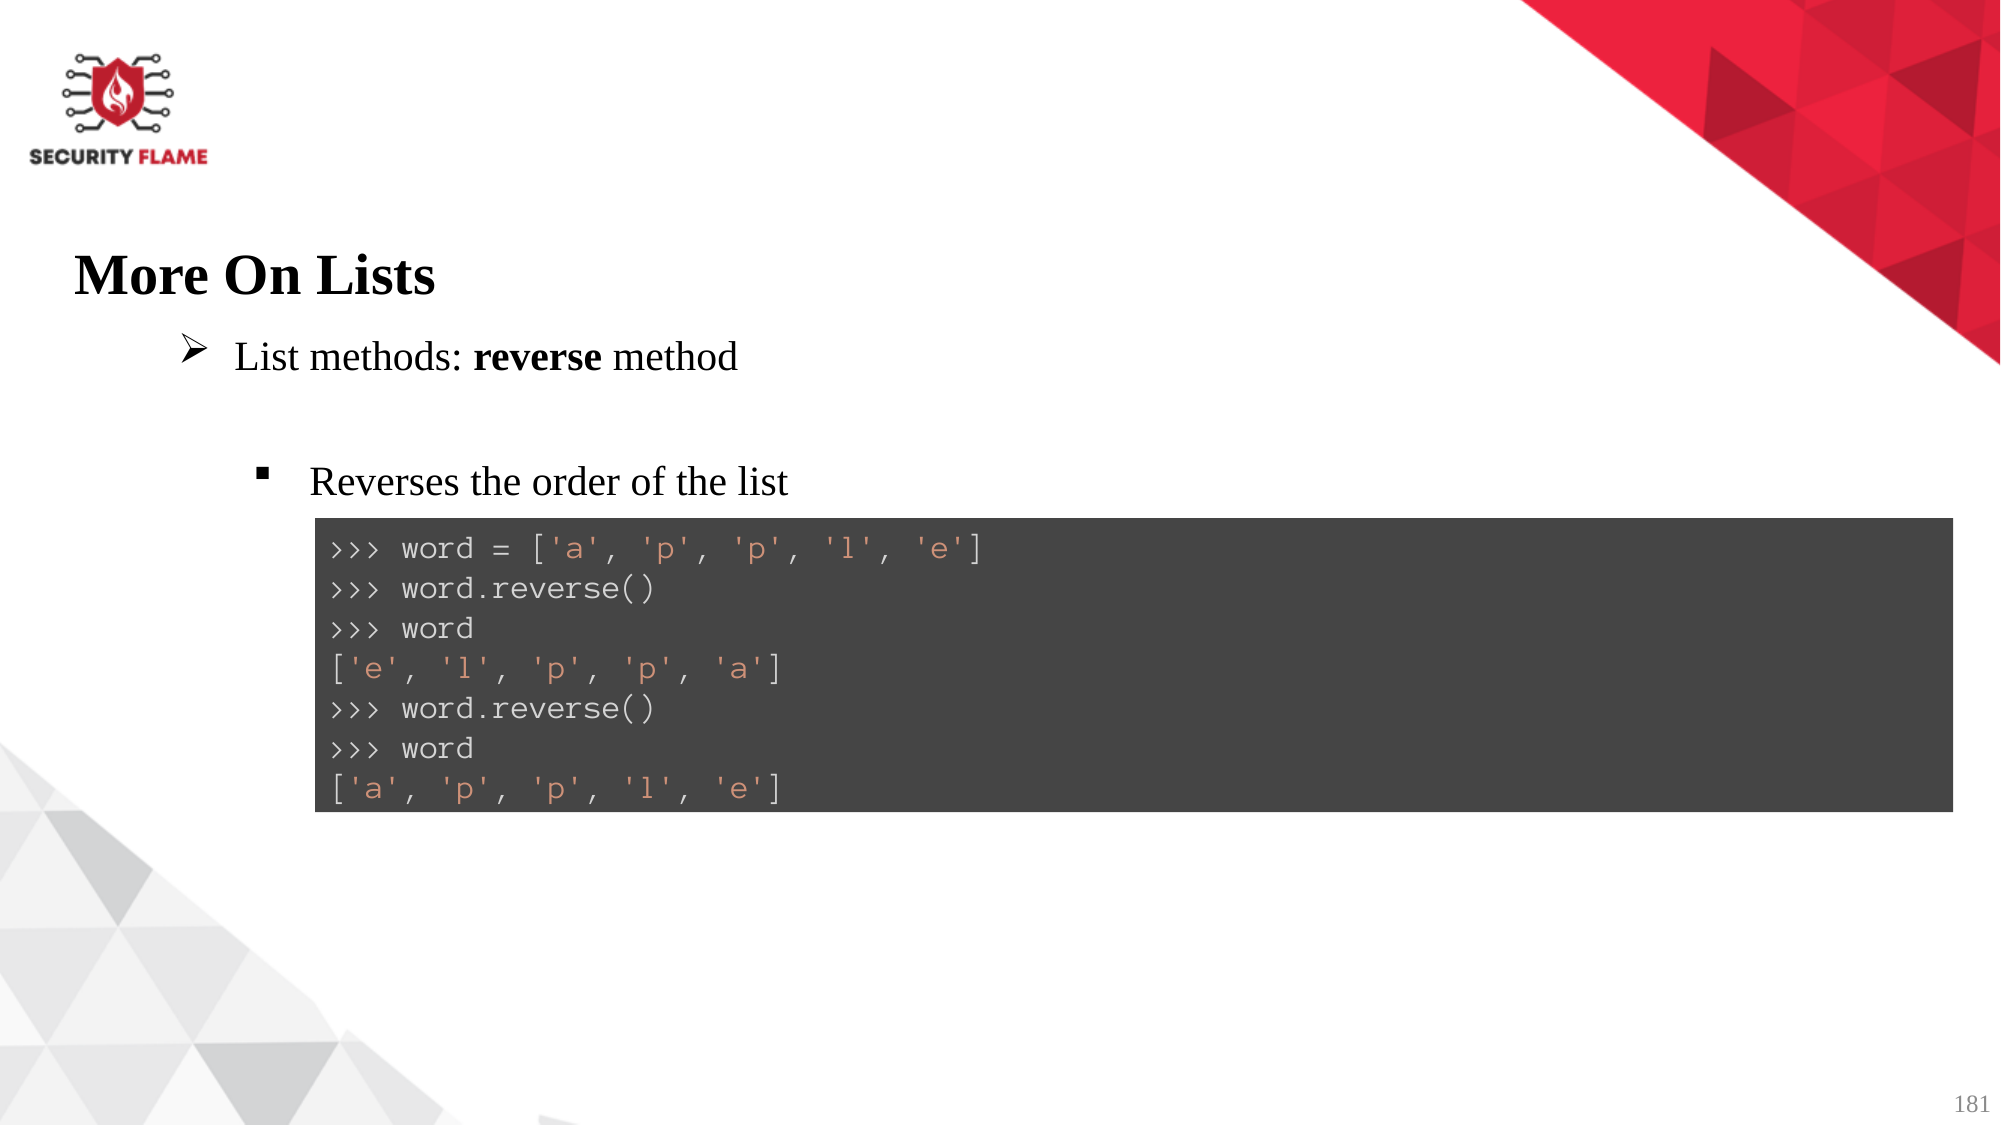

More On Lists
List methods: reverse method
Reverses the order of the list
>>> word = ['a', 'p', 'p', 'l', 'e']
>>> word.reverse()
>>> word
['e', 'l', 'p', 'p', 'a']
>>> word.reverse()
>>> word
['a', 'p', 'p', 'l', 'e']
181